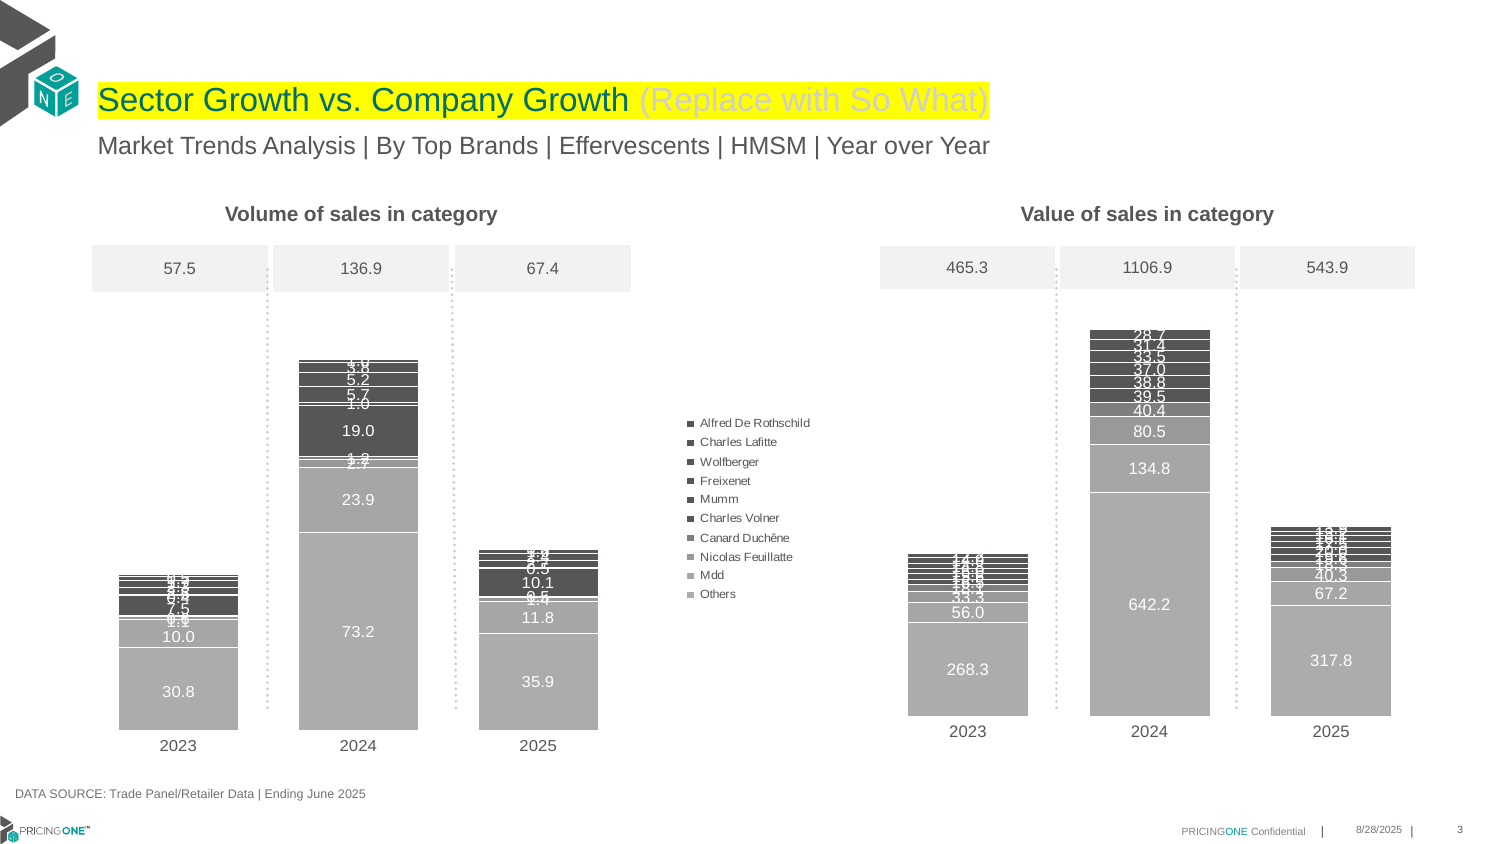

# Sector Growth vs. Company Growth (Replace with So What)
Market Trends Analysis | By Top Brands | Effervescents | HMSM | Year over Year
| Value of sales in category |  |  |
| --- | --- | --- |
| 465.3 | 1106.9 | 543.9 |
| Volume of sales in category |  |  |
| --- | --- | --- |
| 57.5 | 136.9 | 67.4 |

### Chart

| Category | Others | Mdd | Nicolas Feuillatte | Canard Duchêne | Charles Volner | Mumm | Freixenet | Wolfberger | Charles Lafitte | Alfred De Rothschild |
|---|---|---|---|---|---|---|---|---|---|---|
| 2023 | 268.317982 | 56.012961 | 33.315707 | 18.104881 | 16.48977 | 15.587246 | 16.018488 | 14.322776 | 14.874178 | 12.216065 |
| 2024 | 642.191633 | 134.840931 | 80.506093 | 40.384925 | 39.549785 | 38.78248 | 36.96891 | 33.504371 | 31.416822 | 28.73963 |
| 2025 | 317.777851 | 67.16782 | 40.274798 | 18.304164 | 19.617893 | 20.031916 | 17.512821 | 16.136951 | 13.162244 | 13.937319 |

### Chart

| Category | Others | Mdd | Nicolas Feuillatte | Canard Duchêne | Charles Volner | Mumm | Freixenet | Wolfberger | Charles Lafitte | Alfred De Rothschild |
|---|---|---|---|---|---|---|---|---|---|---|
| 2023 | 30.830455 | 10.037728 | 1.122715 | 0.562257 | 7.478251 | 0.407528 | 2.520174 | 2.315011 | 1.725617 | 0.467636 |
| 2024 | 73.244302 | 23.943911 | 2.743414 | 1.229288 | 19.024683 | 0.996303 | 5.721334 | 5.224335 | 3.75325 | 1.046274 |
| 2025 | 35.934217 | 11.802428 | 1.389628 | 0.541967 | 10.055842 | 0.504933 | 2.654185 | 2.404868 | 1.642482 | 0.476153 |
DATA SOURCE: Trade Panel/Retailer Data | Ending June 2025

8/28/2025
3